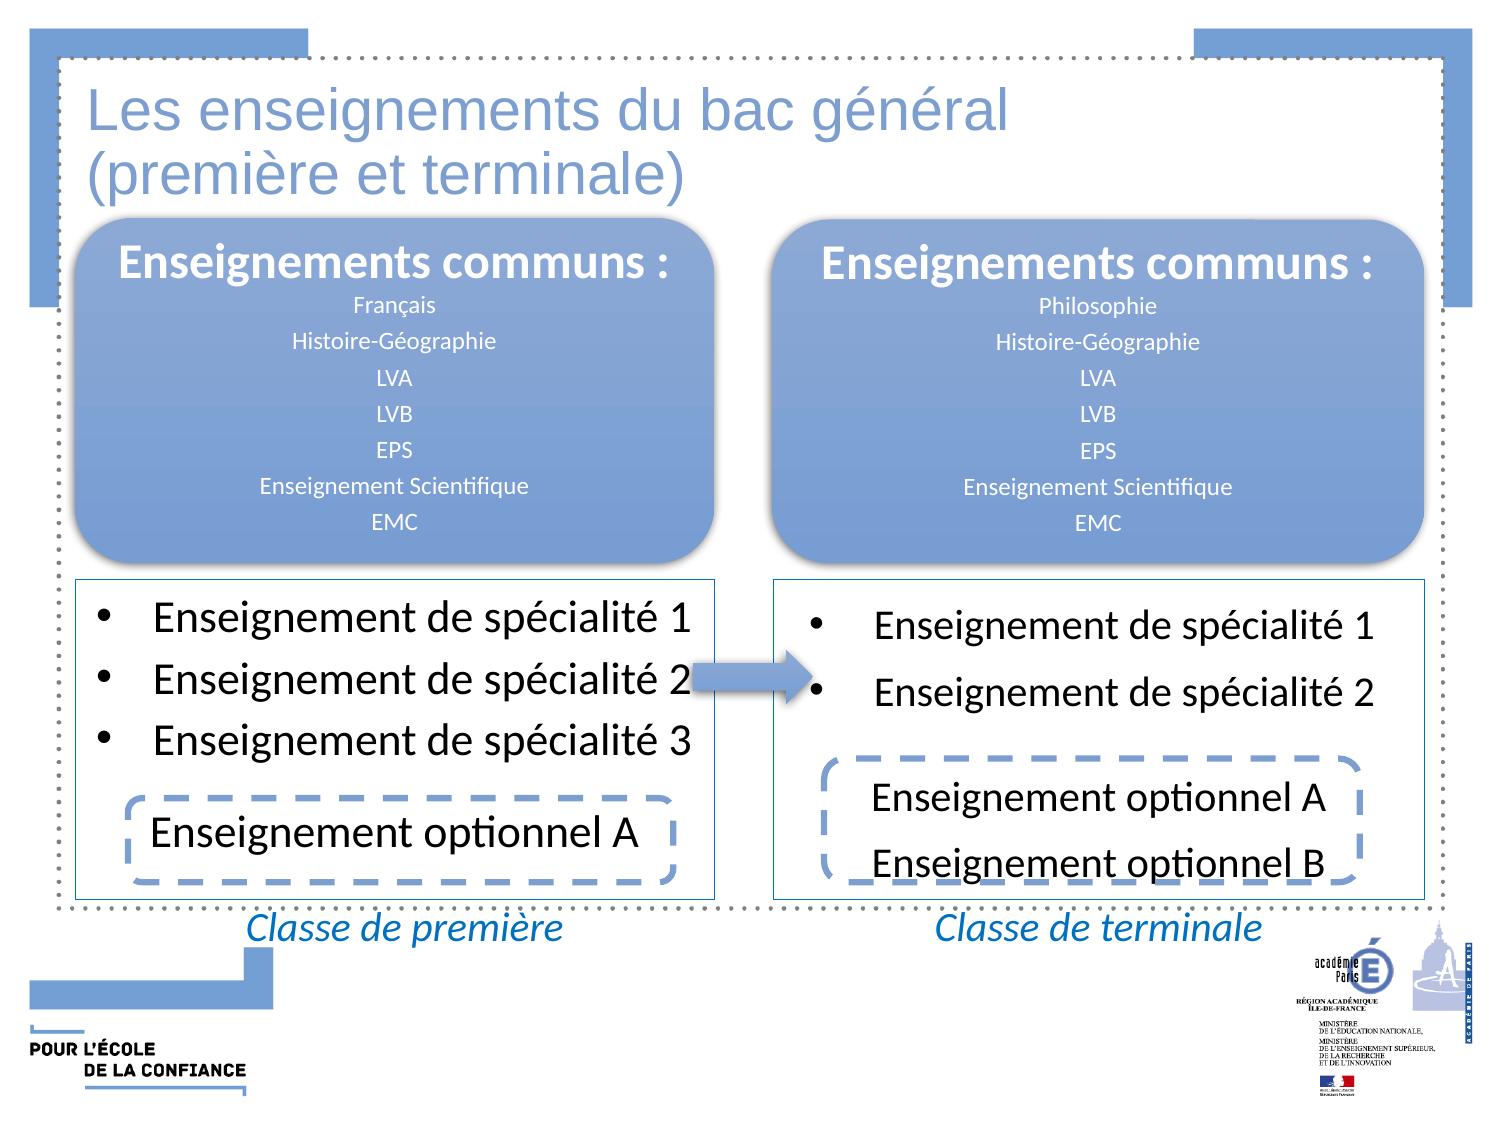

# Les enseignements du bac général (première et terminale)

Enseignements communs :
Français
Histoire-Géographie
LVA
LVB
EPS
Enseignement Scientifique
EMC

Enseignements communs :
Philosophie
Histoire-Géographie
LVA
LVB
EPS
Enseignement Scientifique
EMC

Enseignement de spécialité 1
Enseignement de spécialité 2
Enseignement de spécialité 3

Enseignement optionnel A
Enseignement de spécialité 1
Enseignement de spécialité 2

Enseignement optionnel A
Enseignement optionnel B

Classe de première
Classe de terminale